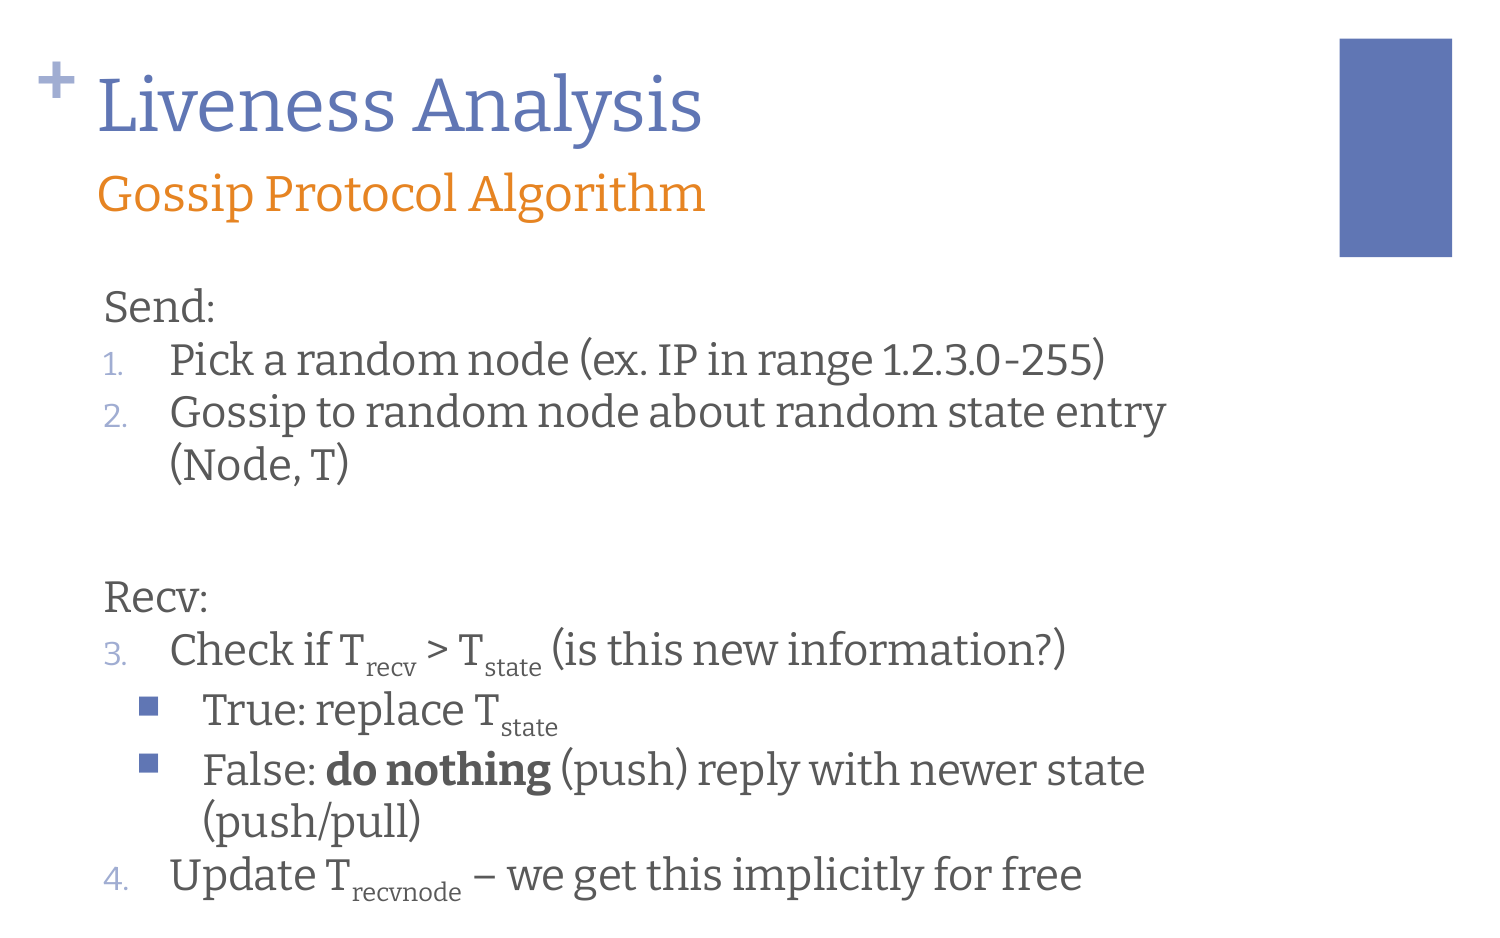

# Liveness Analysis
Gossip Protocol Algorithm
Send:
Pick a random node (ex. IP in range 1.2.3.0-255)
Gossip to random node about random state entry (Node, T)

Recv:
Check if Trecv > Tstate (is this new information?)
True: replace Tstate
False: do nothing (push) reply with newer state (push/pull)
Update Trecvnode – we get this implicitly for free